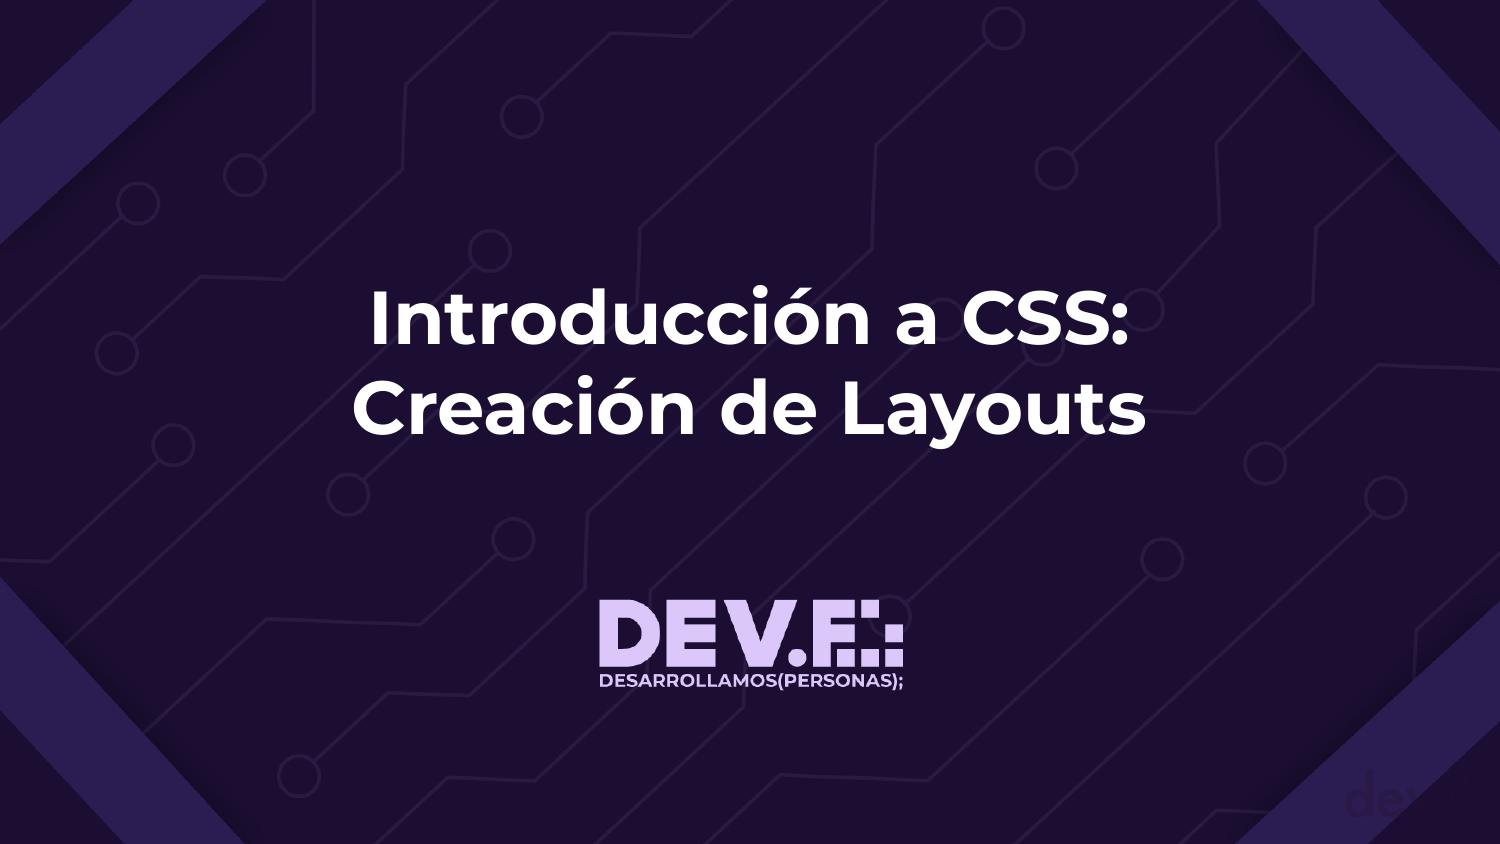

# Introducción a CSS:
Creación de Layouts